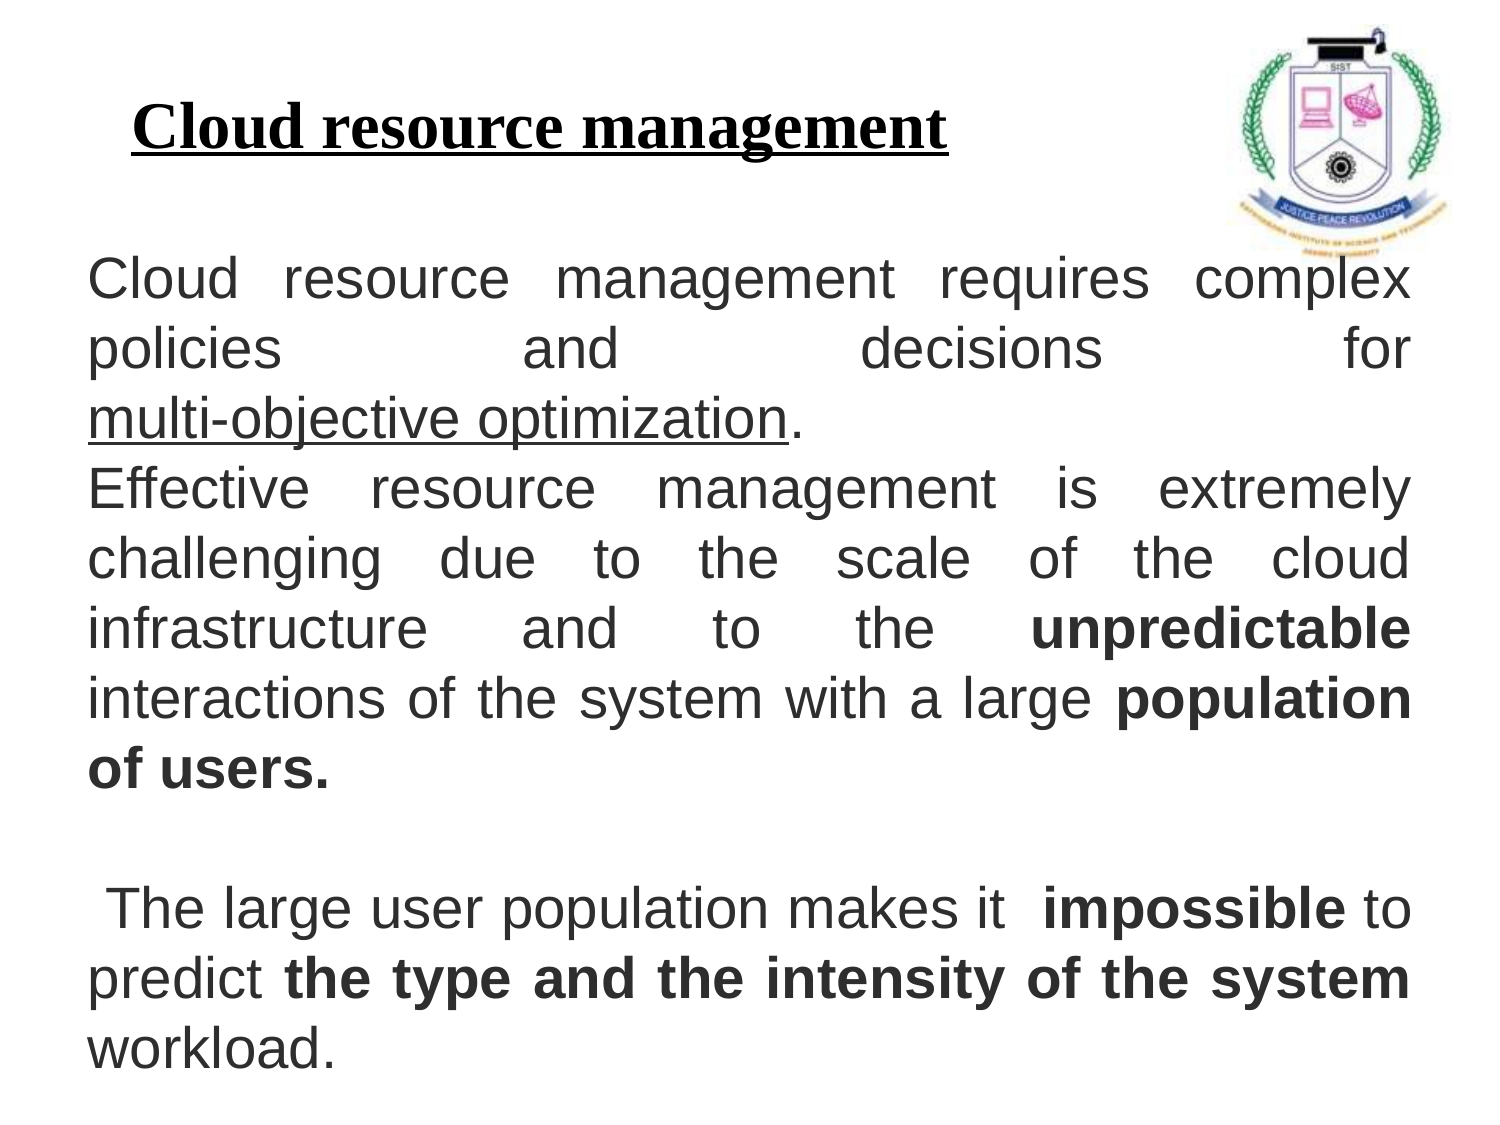

# Cloud resource management

Cloud resource management requires complex policies and decisions for multi-objective optimization.
Effective resource management is extremely challenging due to the scale of the cloud infrastructure and to the unpredictable interactions of the system with a large population of users.

 The large user population makes it  impossible to predict the type and the intensity of the system workload.